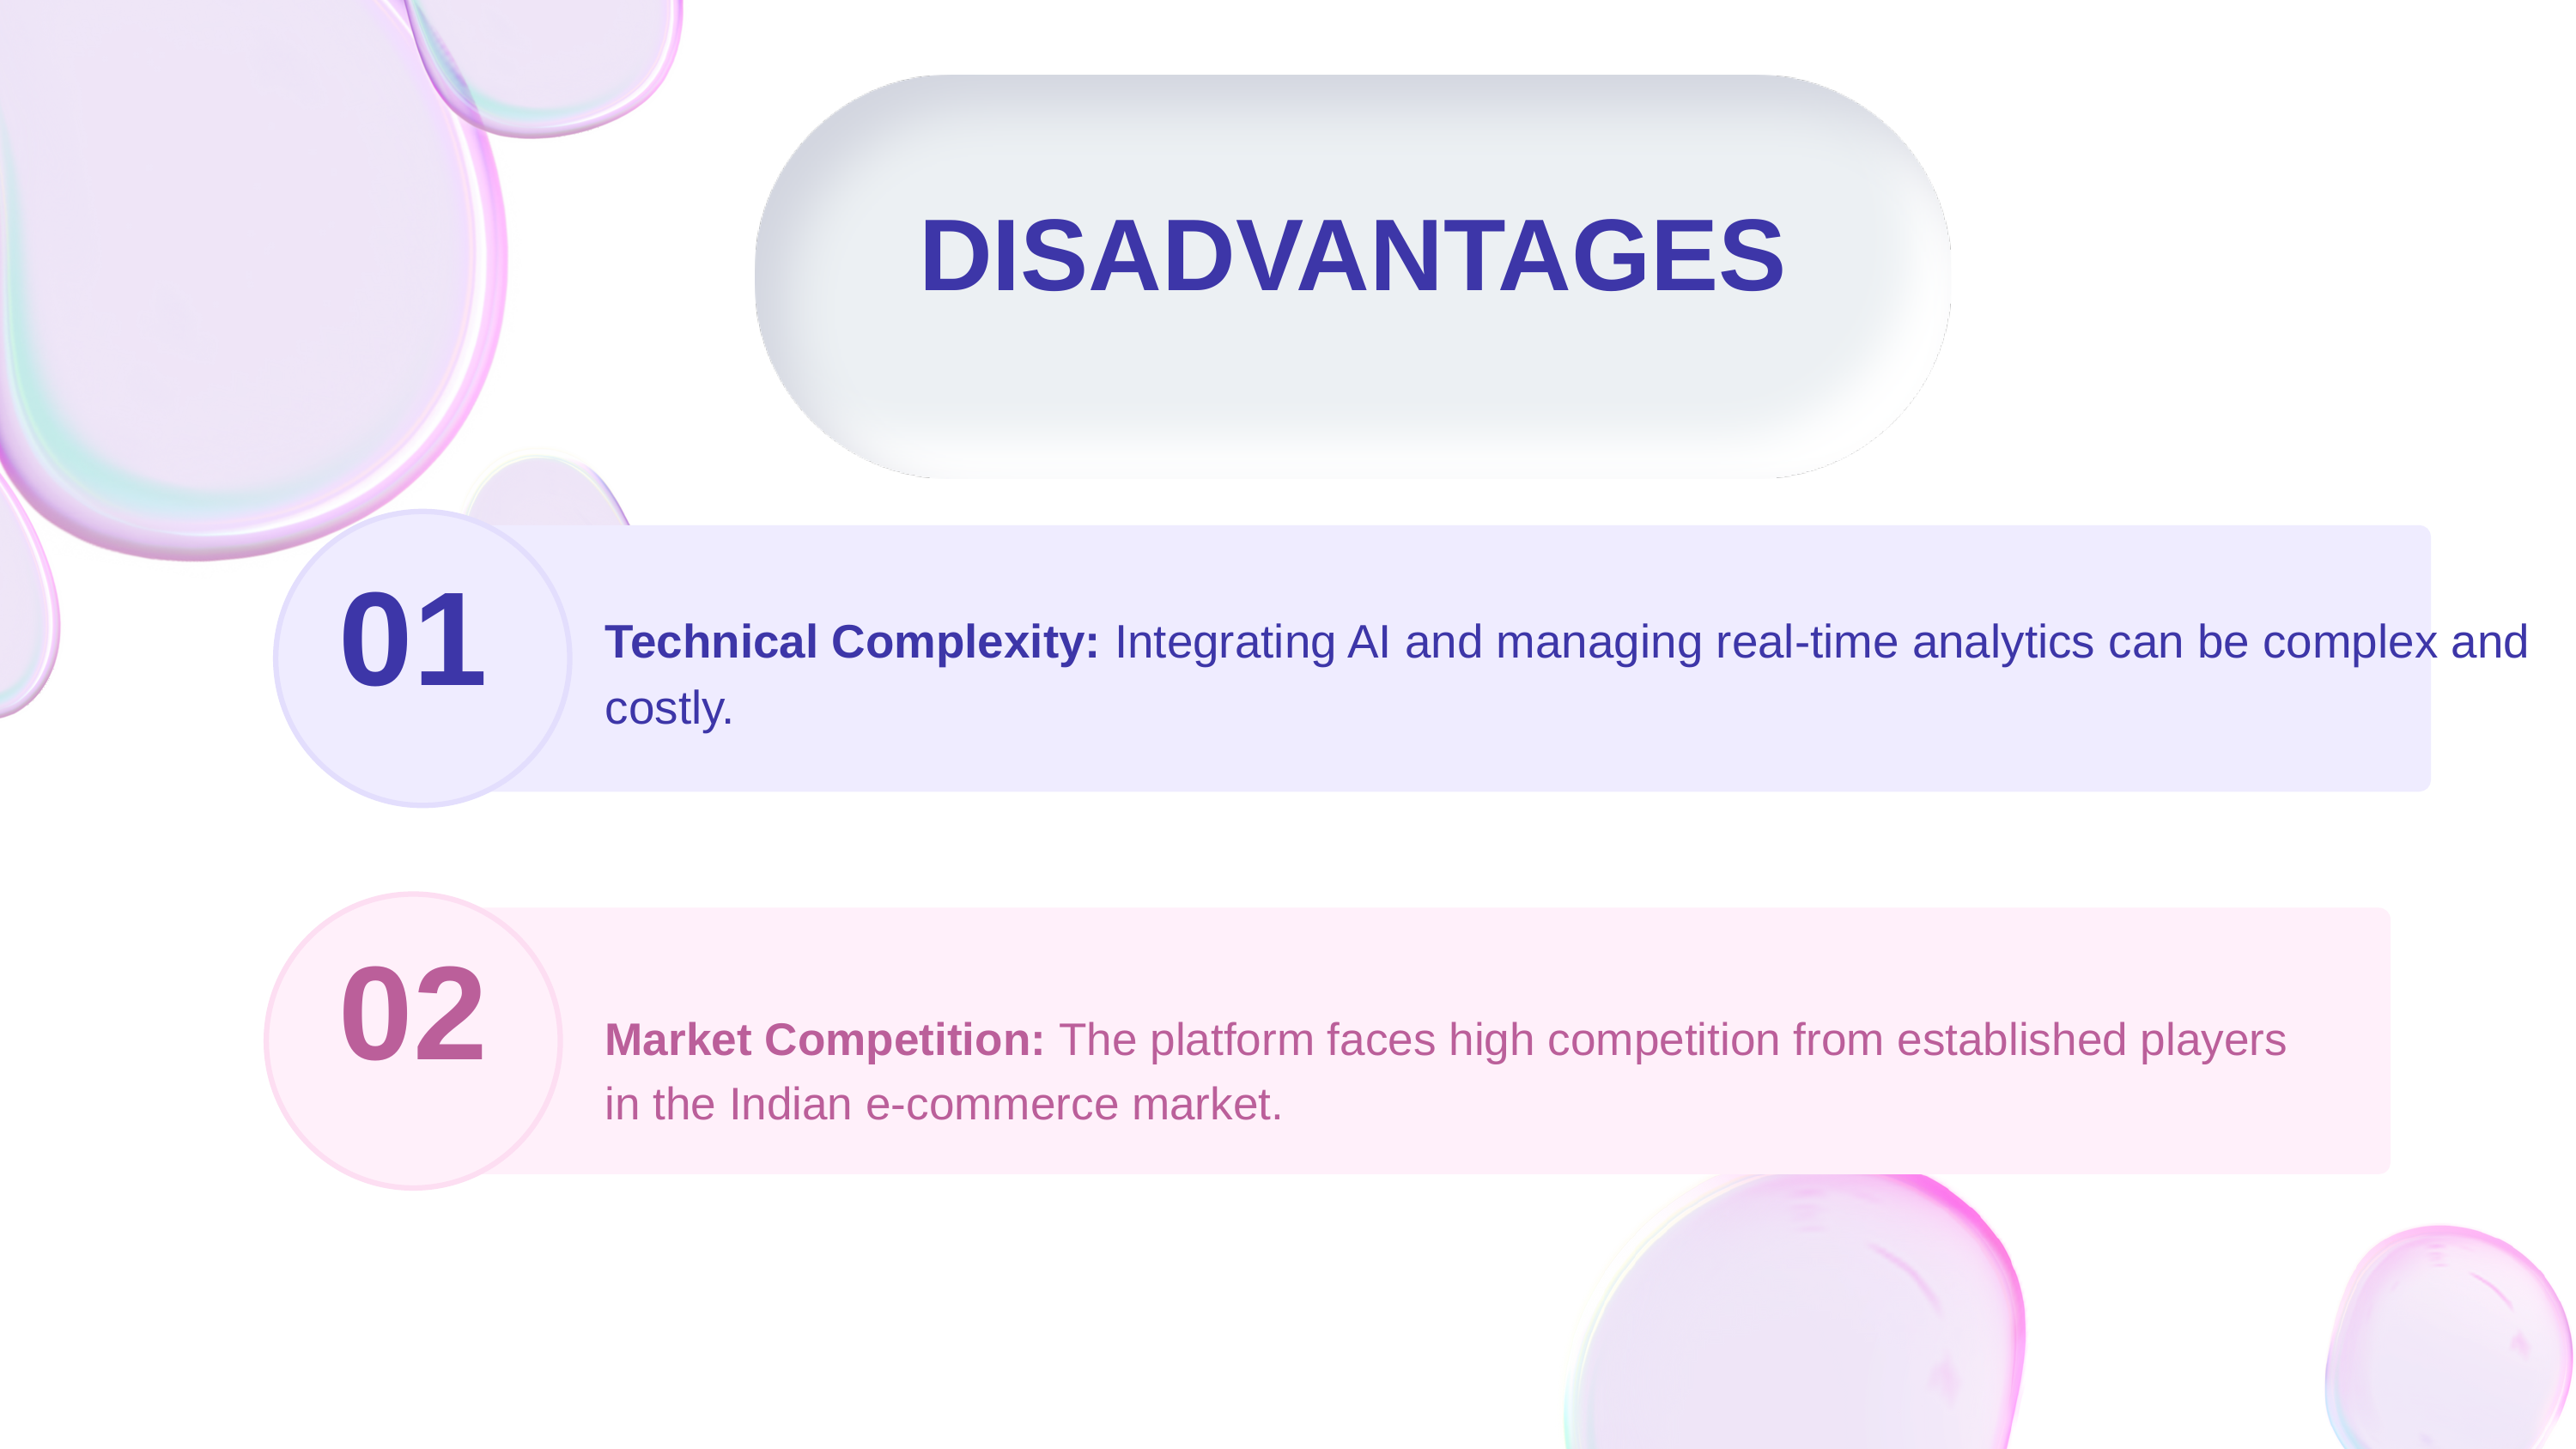

DISADVANTAGES

01
Technical Complexity: Integrating AI and managing real-time analytics can be complex and costly.

02
Market Competition: The platform faces high competition from established players in the Indian e-commerce market.